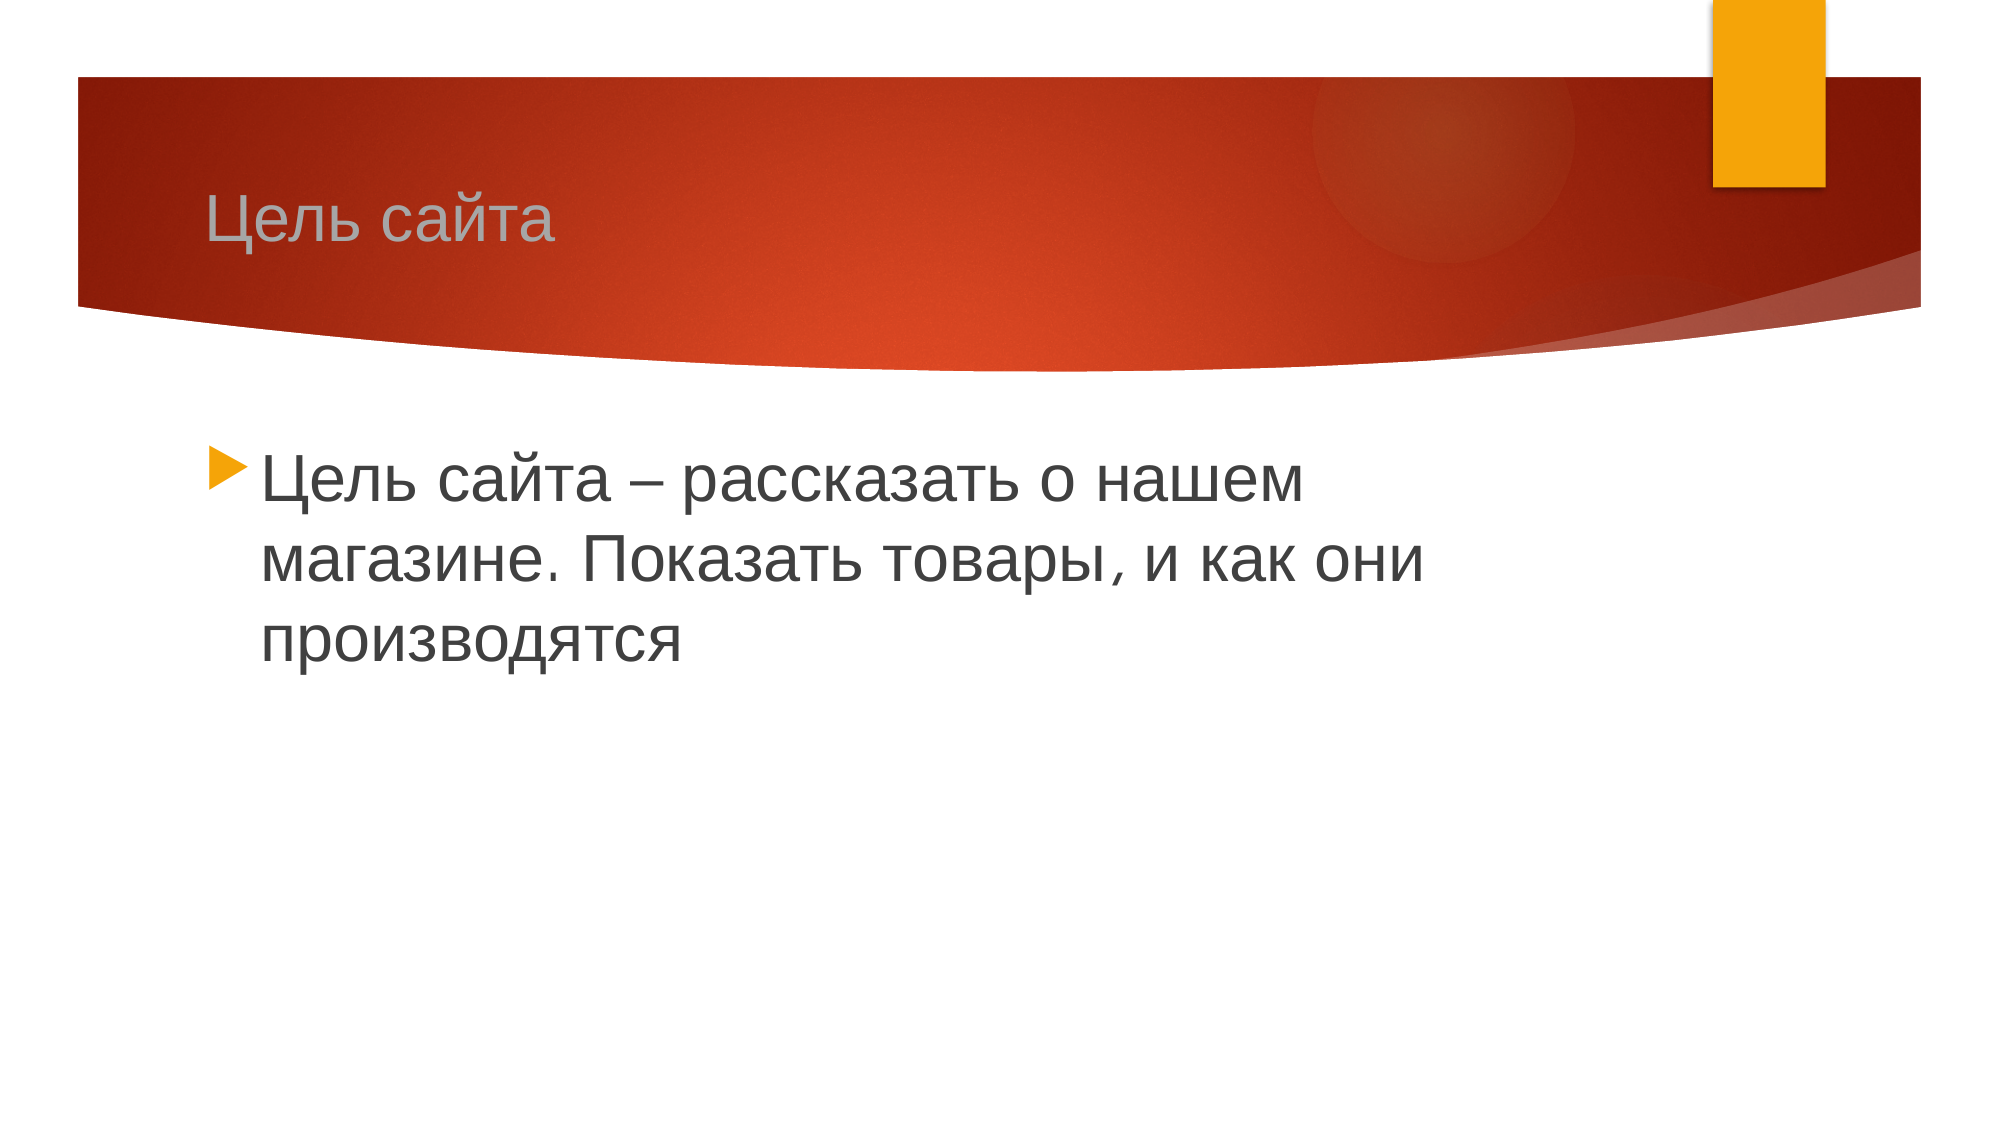

# Цель сайта
Цель сайта – рассказать о нашем магазине. Показать товары, и как они производятся